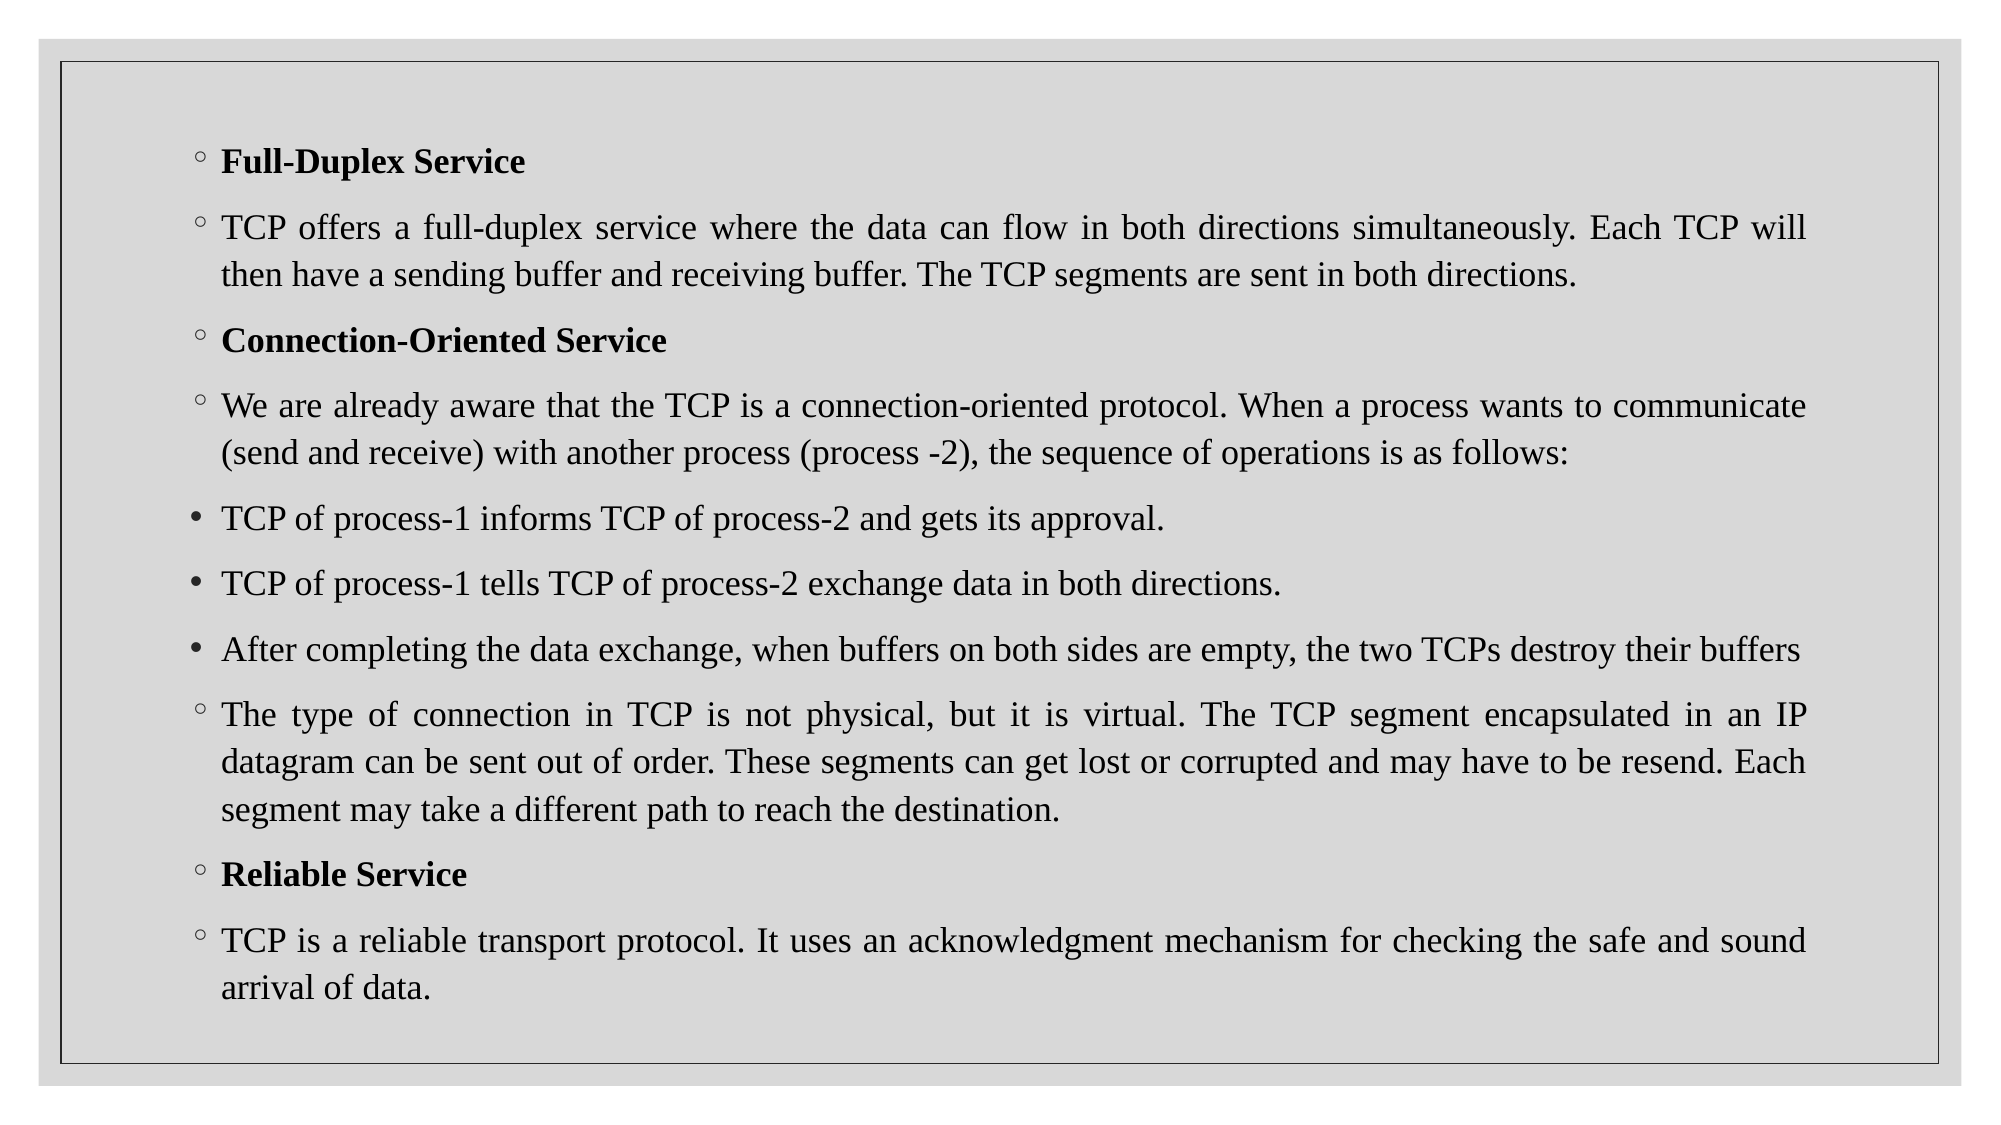

Full-Duplex Service
TCP offers a full-duplex service where the data can flow in both directions simultaneously. Each TCP will then have a sending buffer and receiving buffer. The TCP segments are sent in both directions.
Connection-Oriented Service
We are already aware that the TCP is a connection-oriented protocol. When a process wants to communicate (send and receive) with another process (process -2), the sequence of operations is as follows:
TCP of process-1 informs TCP of process-2 and gets its approval.
TCP of process-1 tells TCP of process-2 exchange data in both directions.
After completing the data exchange, when buffers on both sides are empty, the two TCPs destroy their buffers
The type of connection in TCP is not physical, but it is virtual. The TCP segment encapsulated in an IP datagram can be sent out of order. These segments can get lost or corrupted and may have to be resend. Each segment may take a different path to reach the destination.
Reliable Service
TCP is a reliable transport protocol. It uses an acknowledgment mechanism for checking the safe and sound arrival of data.